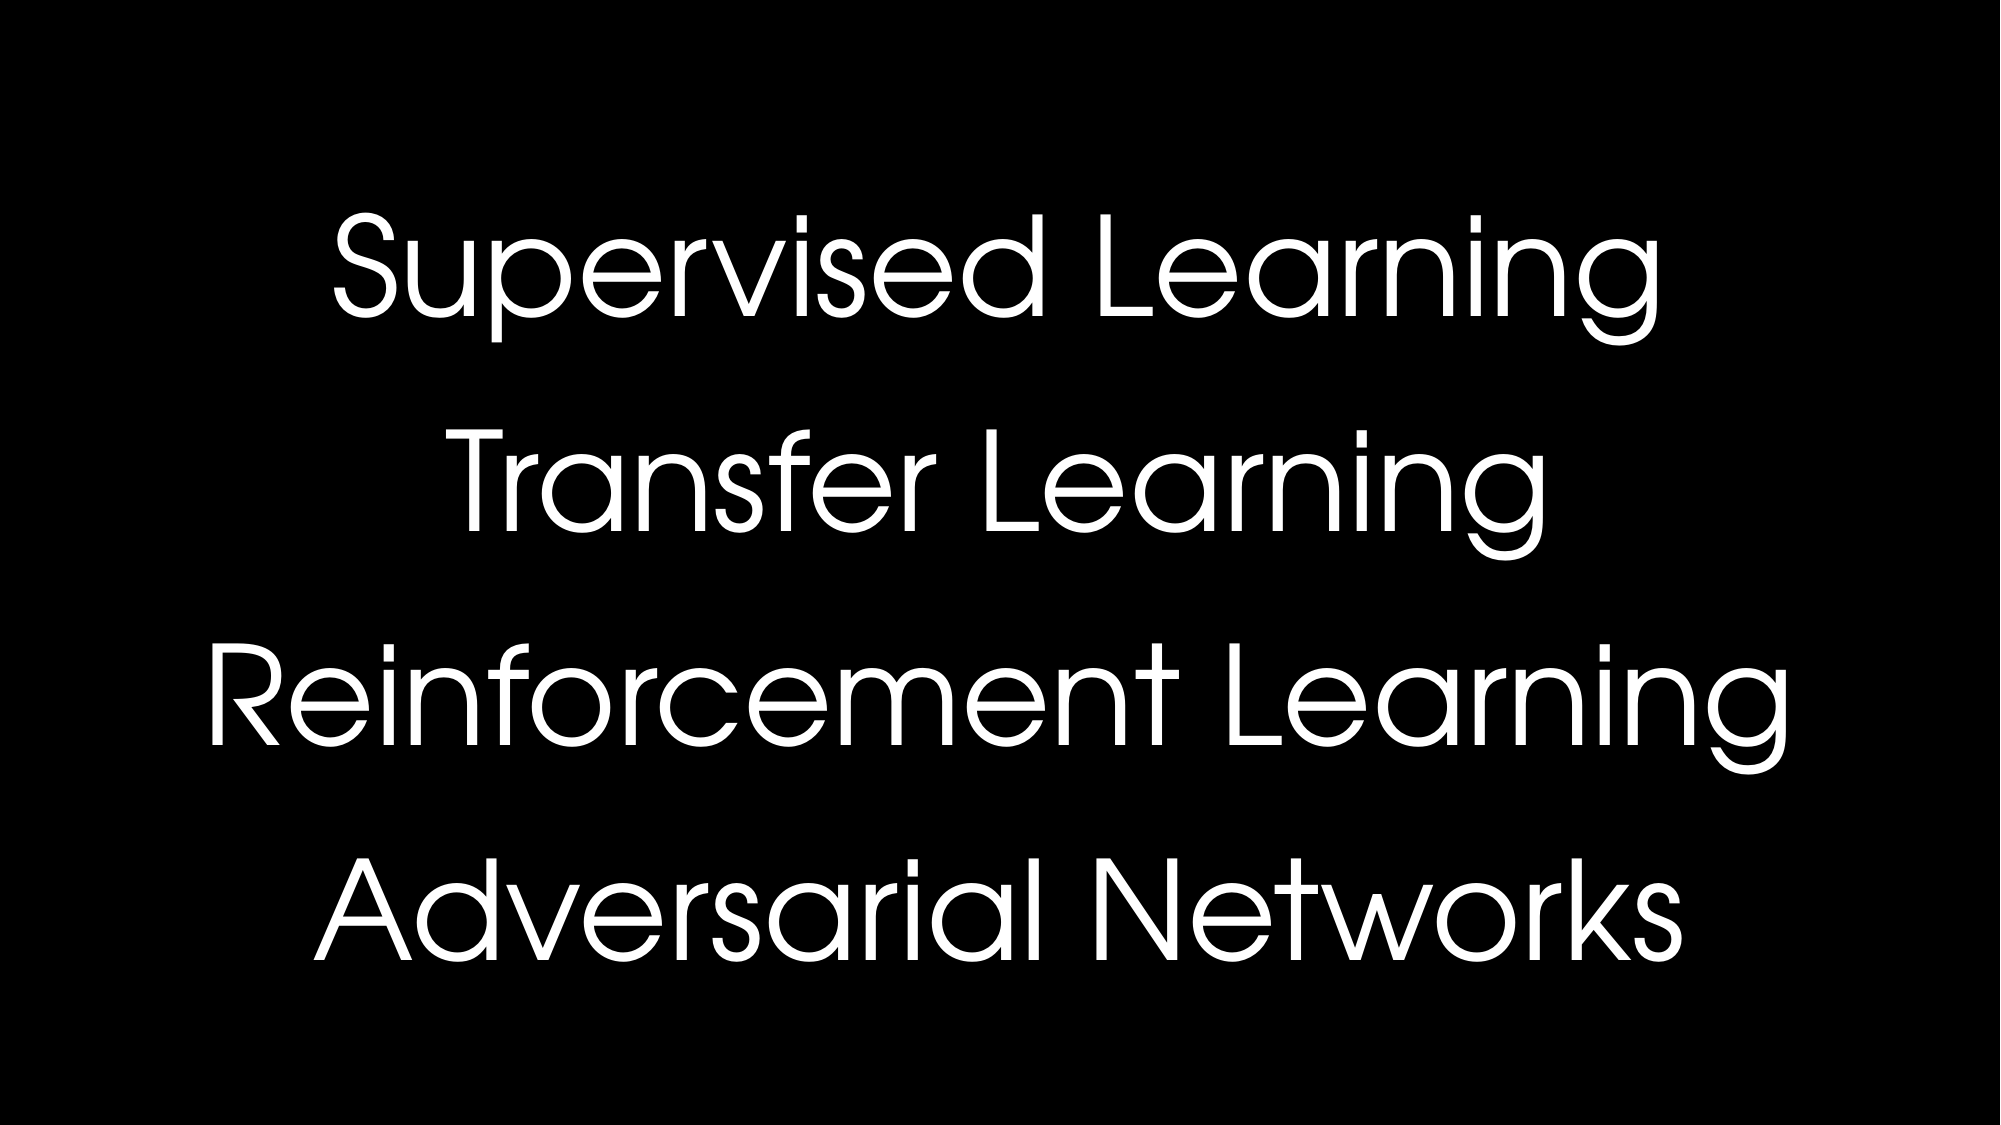

# Supervised Learning Transfer Learning Reinforcement Learning Adversarial Networks